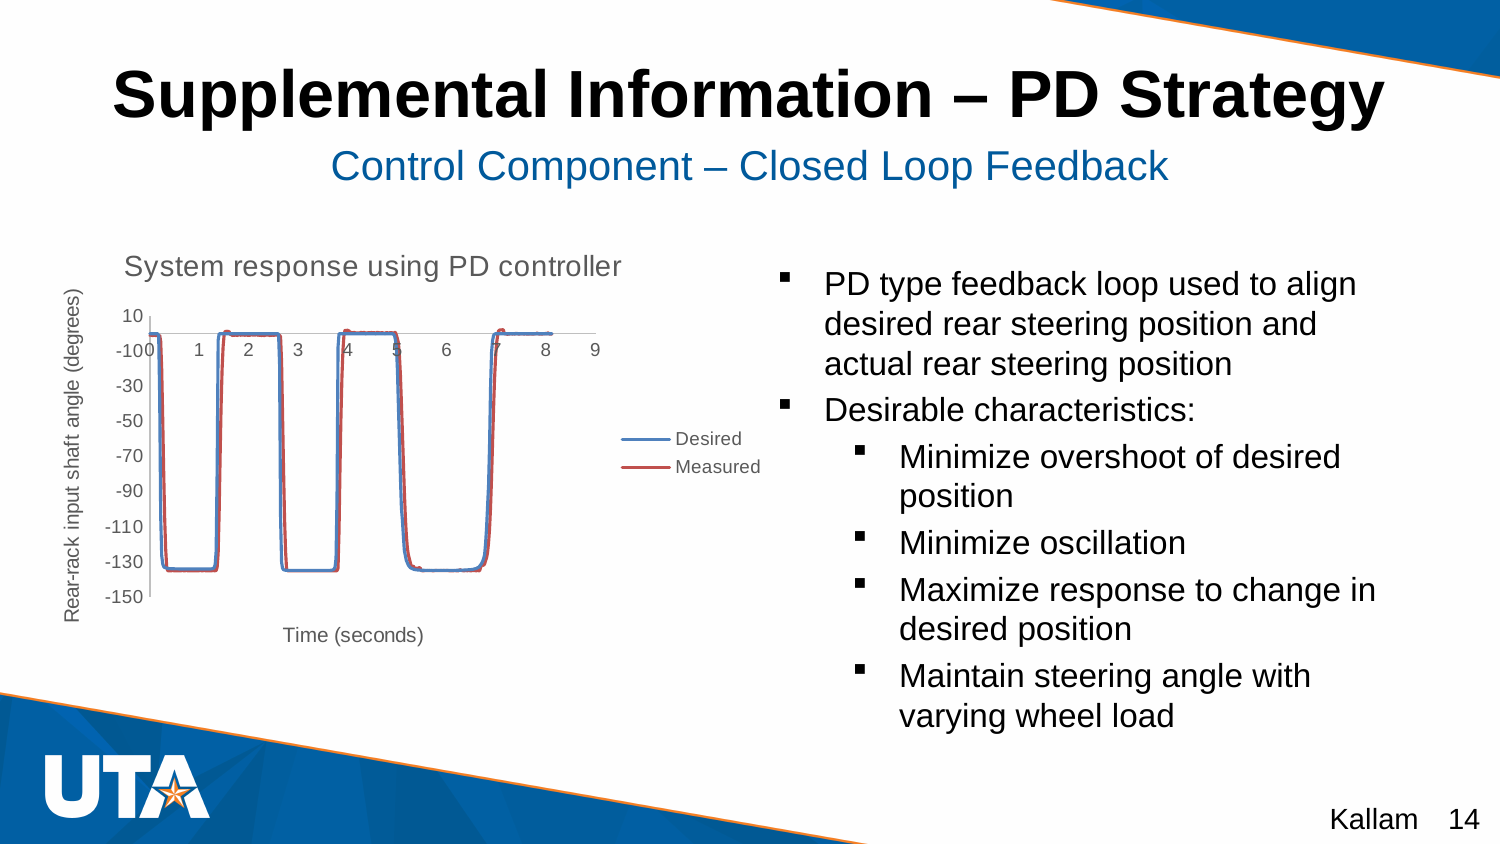

# Supplemental Information – PD Strategy
Control Component – Closed Loop Feedback

### Chart: System response using PD controller

| Category |  |  |
|---|---|---|
PD type feedback loop used to align desired rear steering position and actual rear steering position
Desirable characteristics:
Minimize overshoot of desired position
Minimize oscillation
Maximize response to change in desired position
Maintain steering angle with varying wheel load

Kallam 14